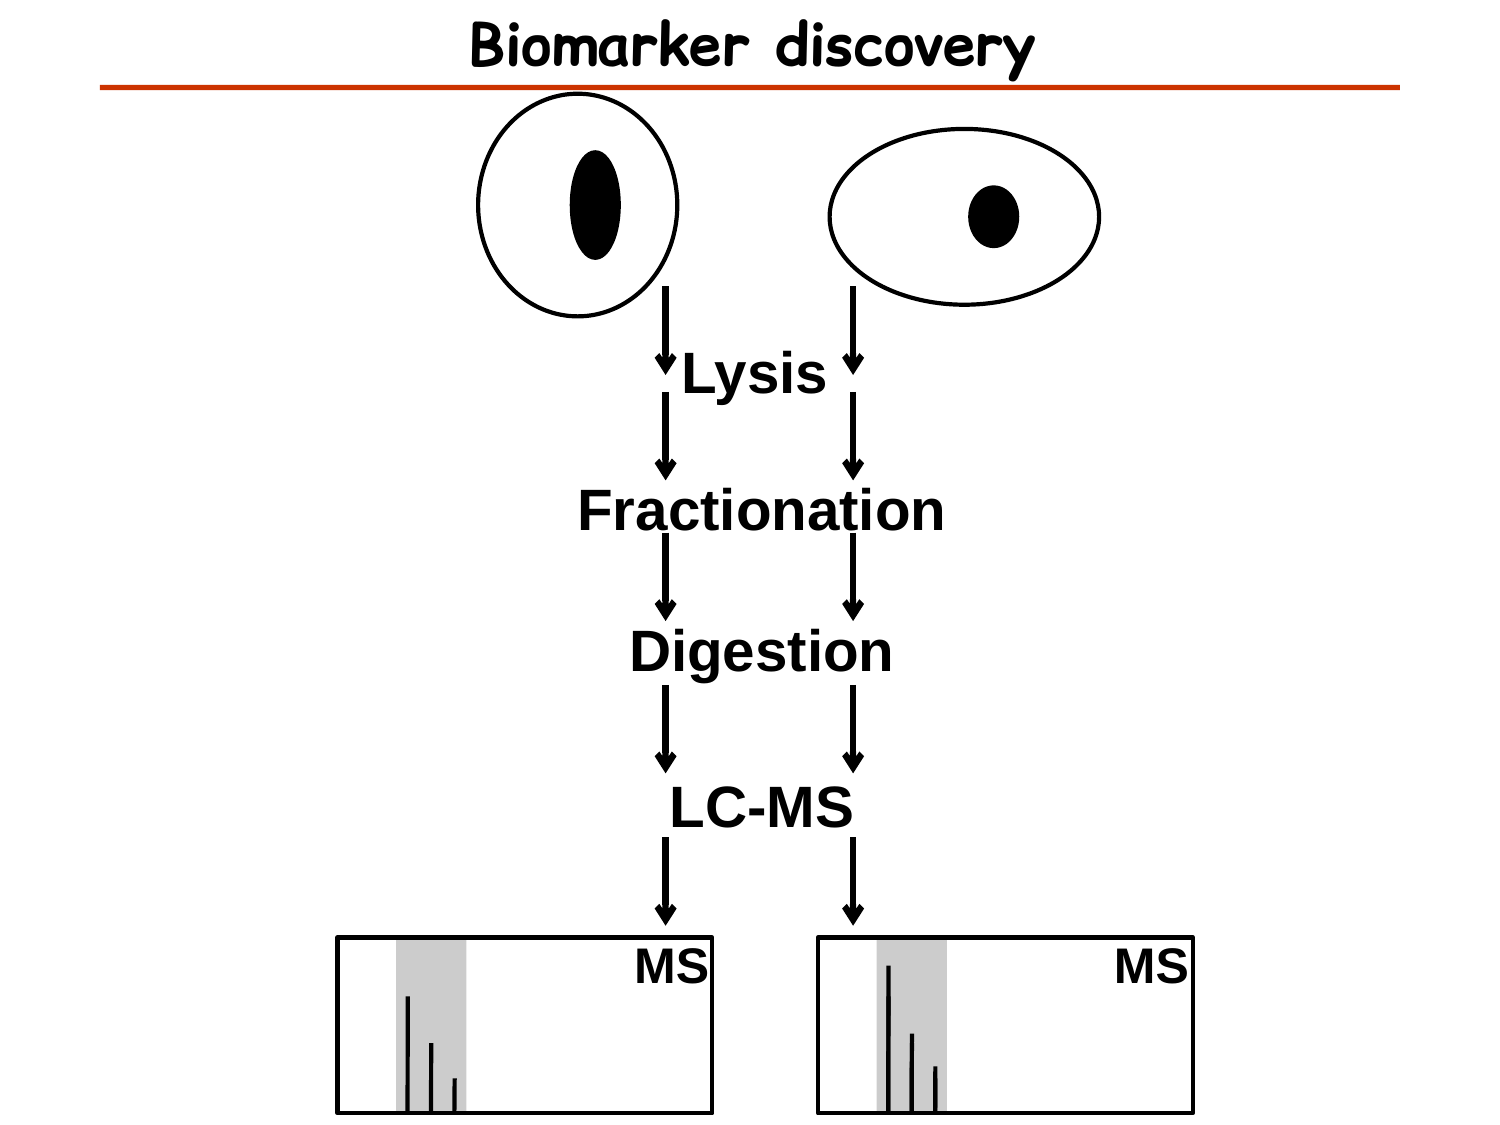

Biomarker discovery

Lysis
Fractionation
Digestion
LC-MS
MS
MS